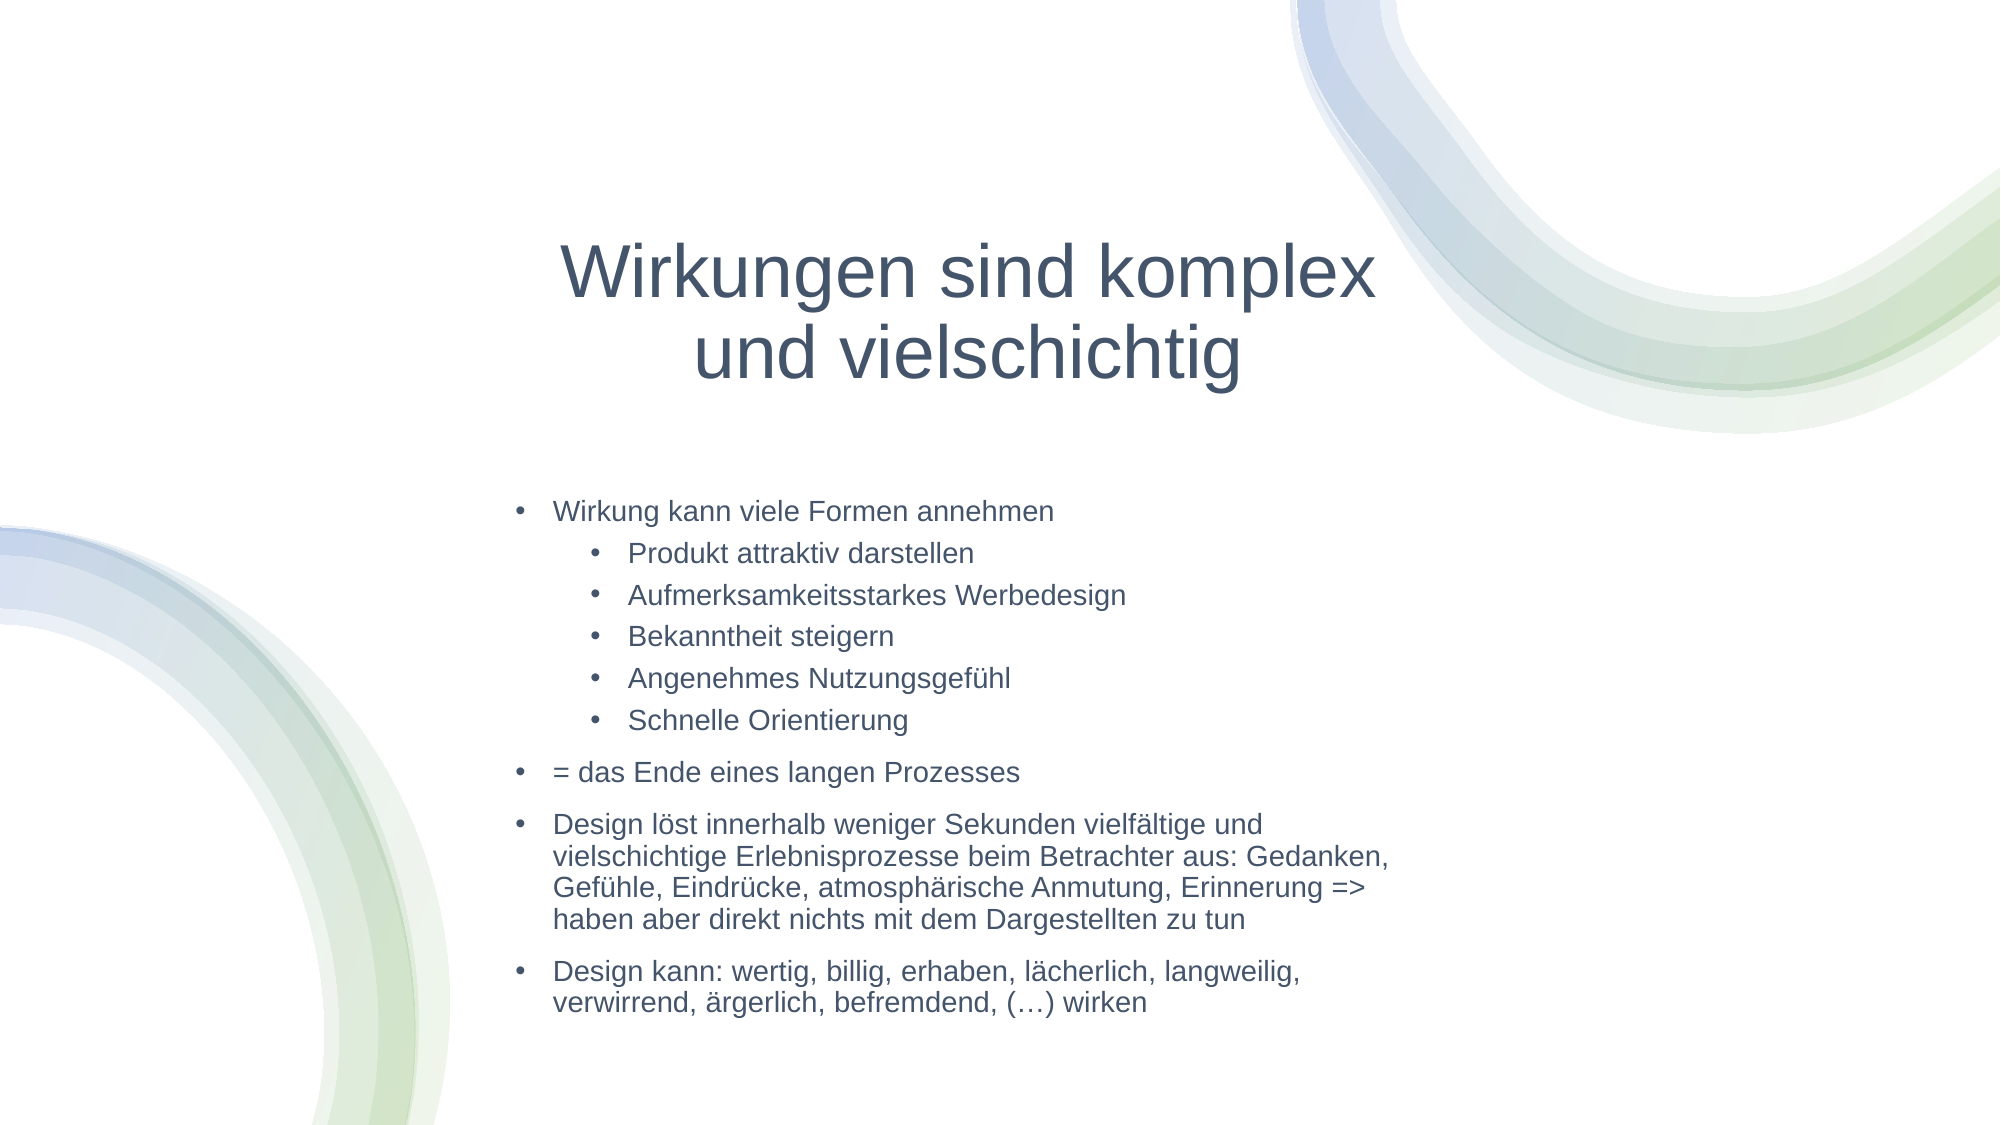

# Wirkungen sind komplex und vielschichtig
Wirkung kann viele Formen annehmen
Produkt attraktiv darstellen
Aufmerksamkeitsstarkes Werbedesign
Bekanntheit steigern
Angenehmes Nutzungsgefühl
Schnelle Orientierung
= das Ende eines langen Prozesses
Design löst innerhalb weniger Sekunden vielfältige und vielschichtige Erlebnisprozesse beim Betrachter aus: Gedanken, Gefühle, Eindrücke, atmosphärische Anmutung, Erinnerung => haben aber direkt nichts mit dem Dargestellten zu tun
Design kann: wertig, billig, erhaben, lächerlich, langweilig, verwirrend, ärgerlich, befremdend, (…) wirken